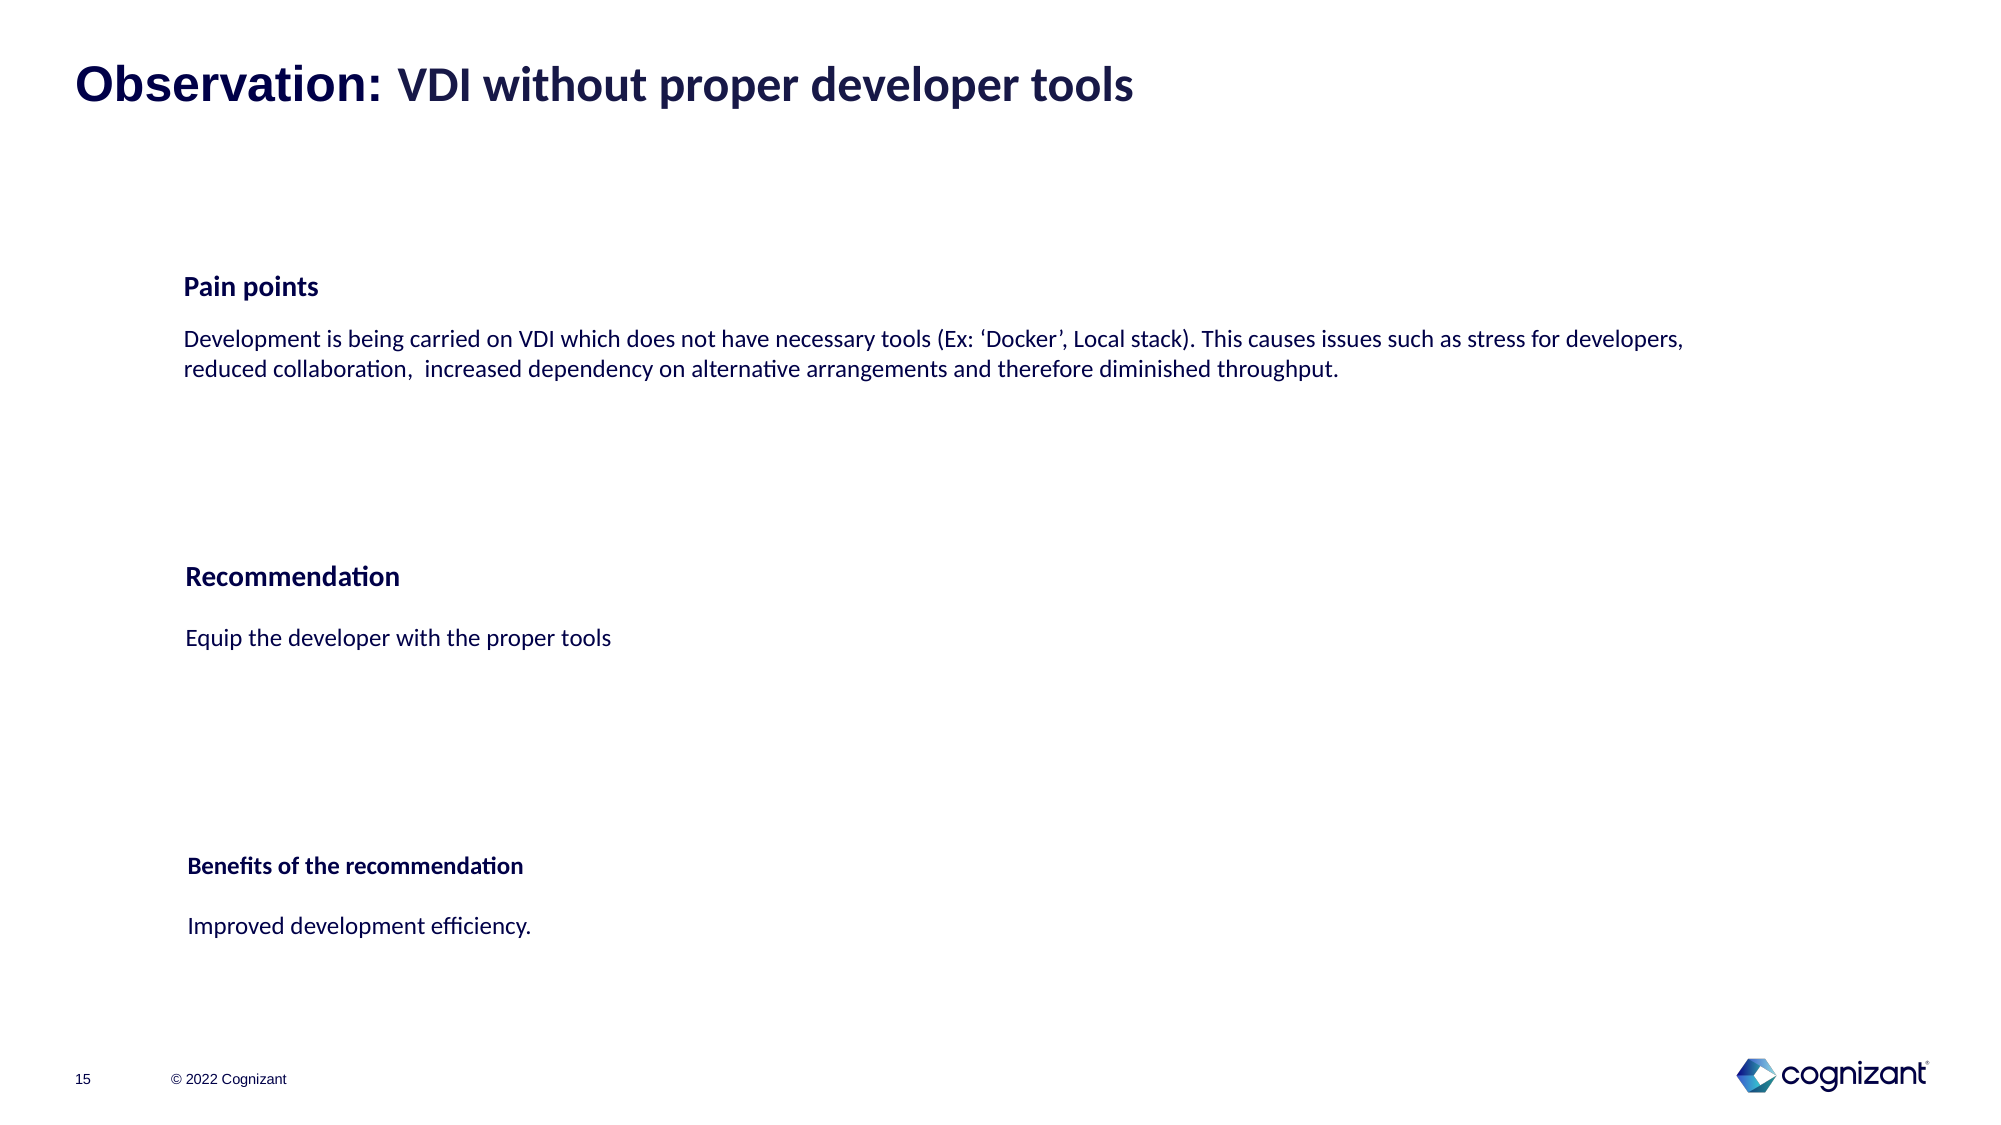

# Observation: VDI without proper developer tools
Pain points
Development is being carried on VDI which does not have necessary tools (Ex: ‘Docker’, Local stack). This causes issues such as stress for developers, reduced collaboration,  increased dependency on alternative arrangements and therefore diminished throughput.

Recommendation

Equip the developer with the proper tools
Benefits of the recommendation

Improved development efficiency.
© 2022 Cognizant
15